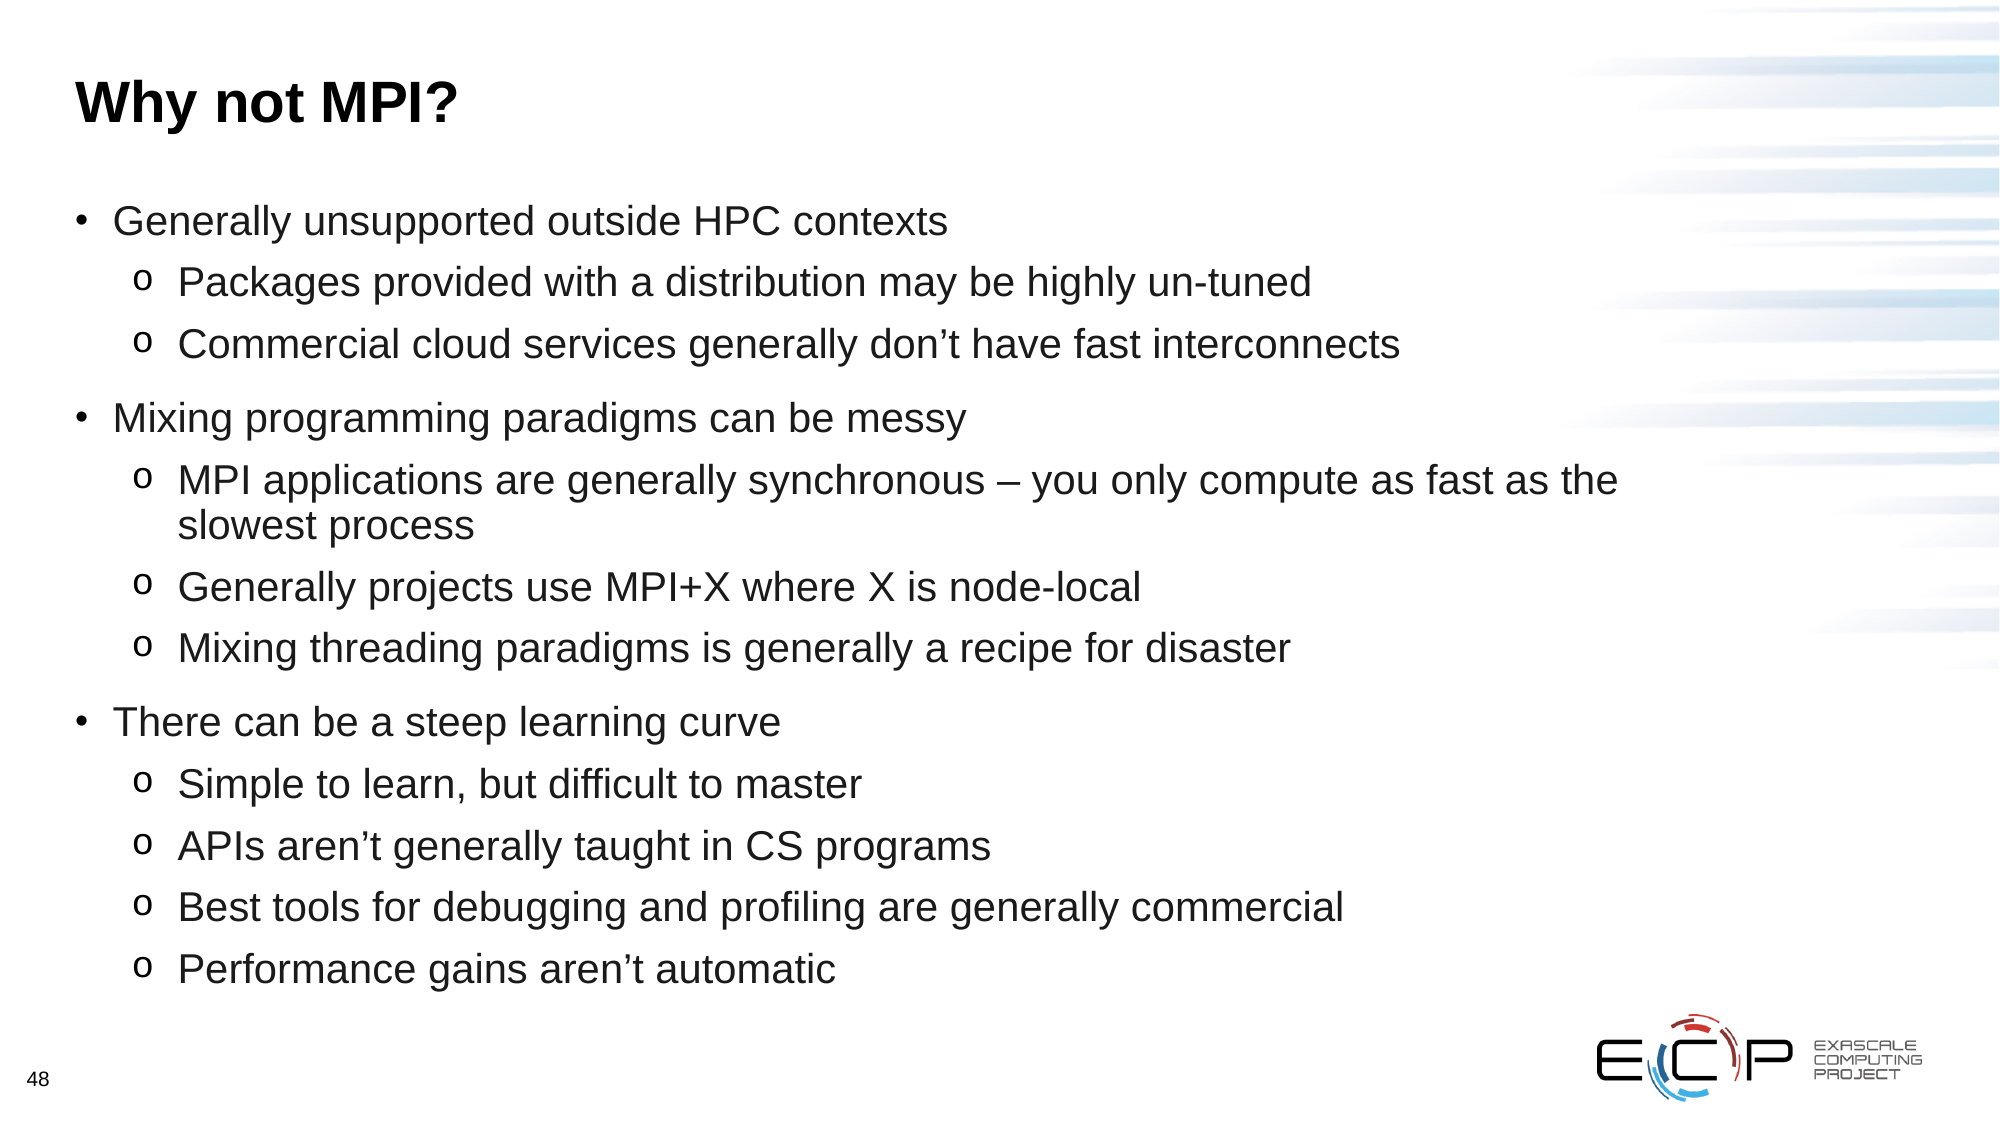

# Why not MPI?
Generally unsupported outside HPC contexts
Packages provided with a distribution may be highly un-tuned
Commercial cloud services generally don’t have fast interconnects
Mixing programming paradigms can be messy
MPI applications are generally synchronous – you only compute as fast as the slowest process
Generally projects use MPI+X where X is node-local
Mixing threading paradigms is generally a recipe for disaster
There can be a steep learning curve
Simple to learn, but difficult to master
APIs aren’t generally taught in CS programs
Best tools for debugging and profiling are generally commercial
Performance gains aren’t automatic